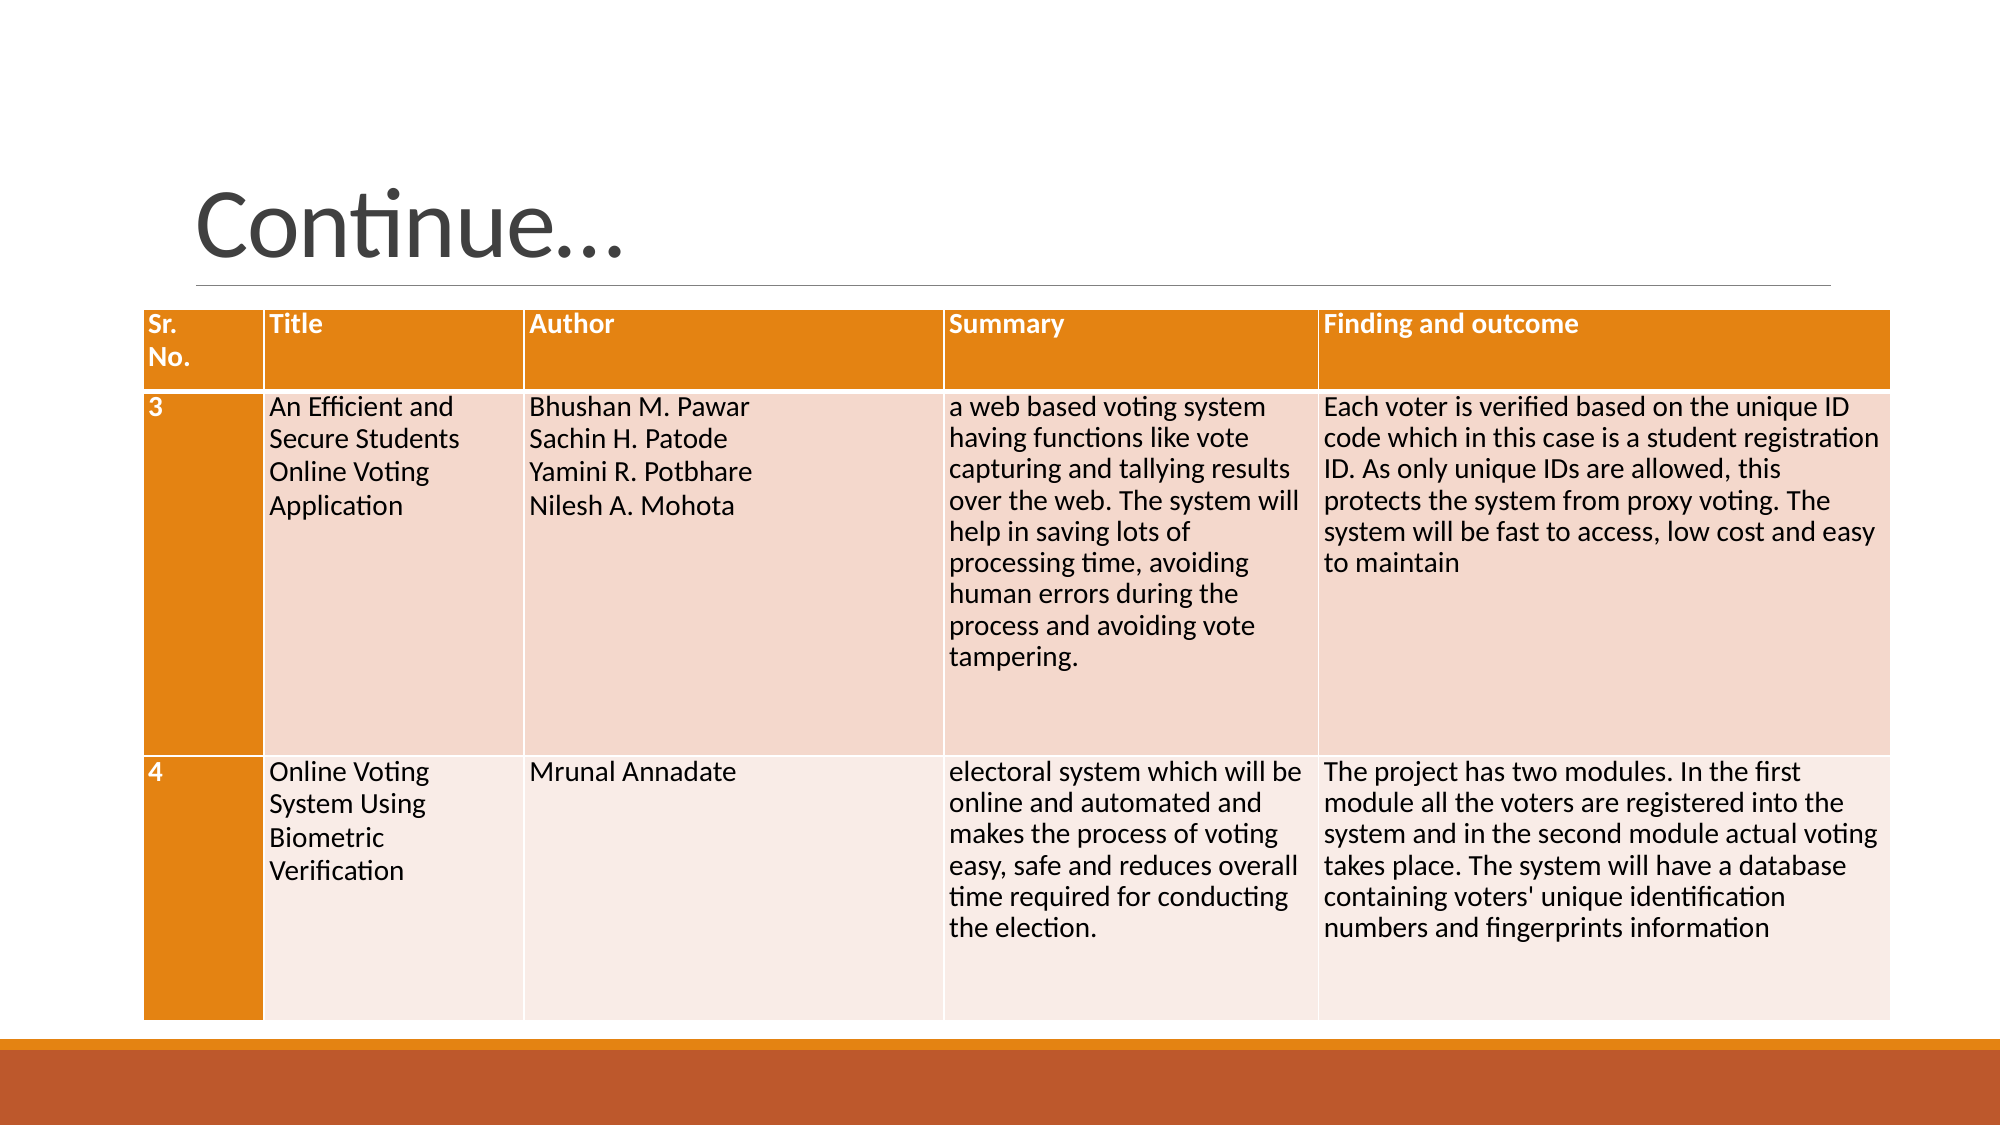

# Continue…
| Sr. No. | Title | Author | Summary | Finding and outcome |
| --- | --- | --- | --- | --- |
| 3 | An Efficient and Secure Students Online Voting Application | Bhushan M. Pawar Sachin H. Patode Yamini R. Potbhare Nilesh A. Mohota | a web based voting system having functions like vote capturing and tallying results over the web. The system will help in saving lots of processing time, avoiding human errors during the process and avoiding vote tampering. | Each voter is verified based on the unique ID code which in this case is a student registration ID. As only unique IDs are allowed, this protects the system from proxy voting. The system will be fast to access, low cost and easy to maintain |
| 4 | Online Voting System Using Biometric Verification | Mrunal Annadate | electoral system which will be online and automated and makes the process of voting easy, safe and reduces overall time required for conducting the election. | The project has two modules. In the first module all the voters are registered into the system and in the second module actual voting takes place. The system will have a database containing voters' unique identification numbers and fingerprints information |